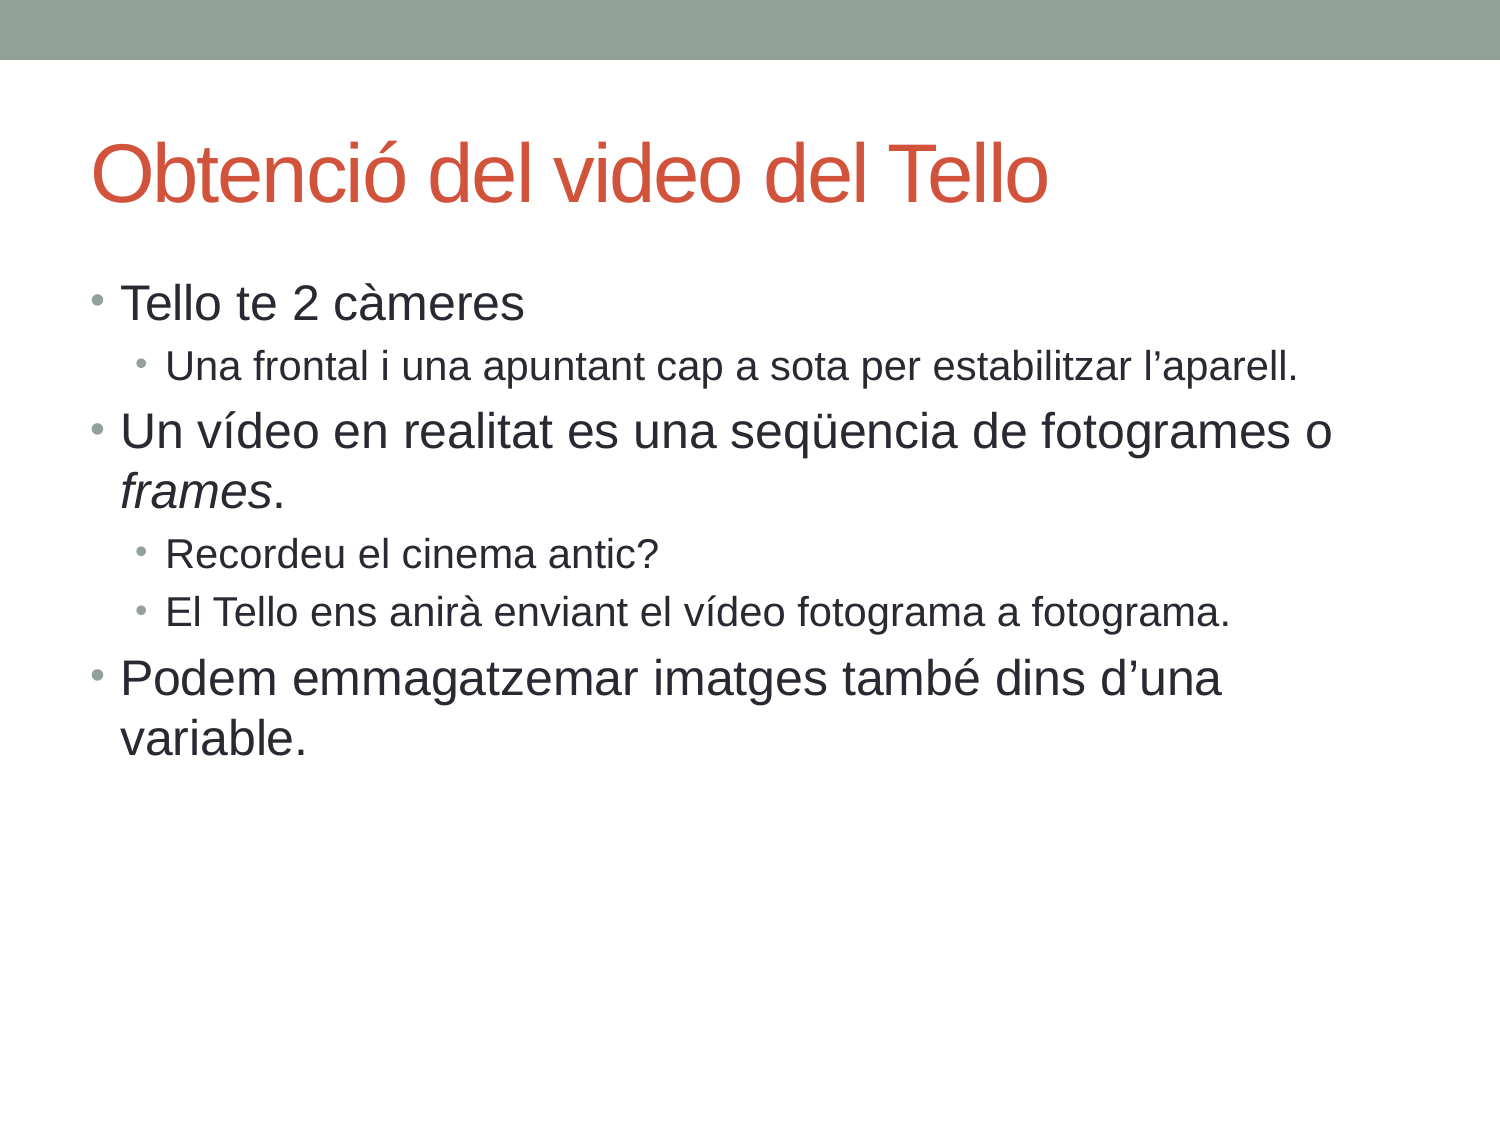

# Obtenció del video del Tello
Tello te 2 càmeres
Una frontal i una apuntant cap a sota per estabilitzar l’aparell.
Un vídeo en realitat es una seqüencia de fotogrames o frames.
Recordeu el cinema antic?
El Tello ens anirà enviant el vídeo fotograma a fotograma.
Podem emmagatzemar imatges també dins d’una variable.